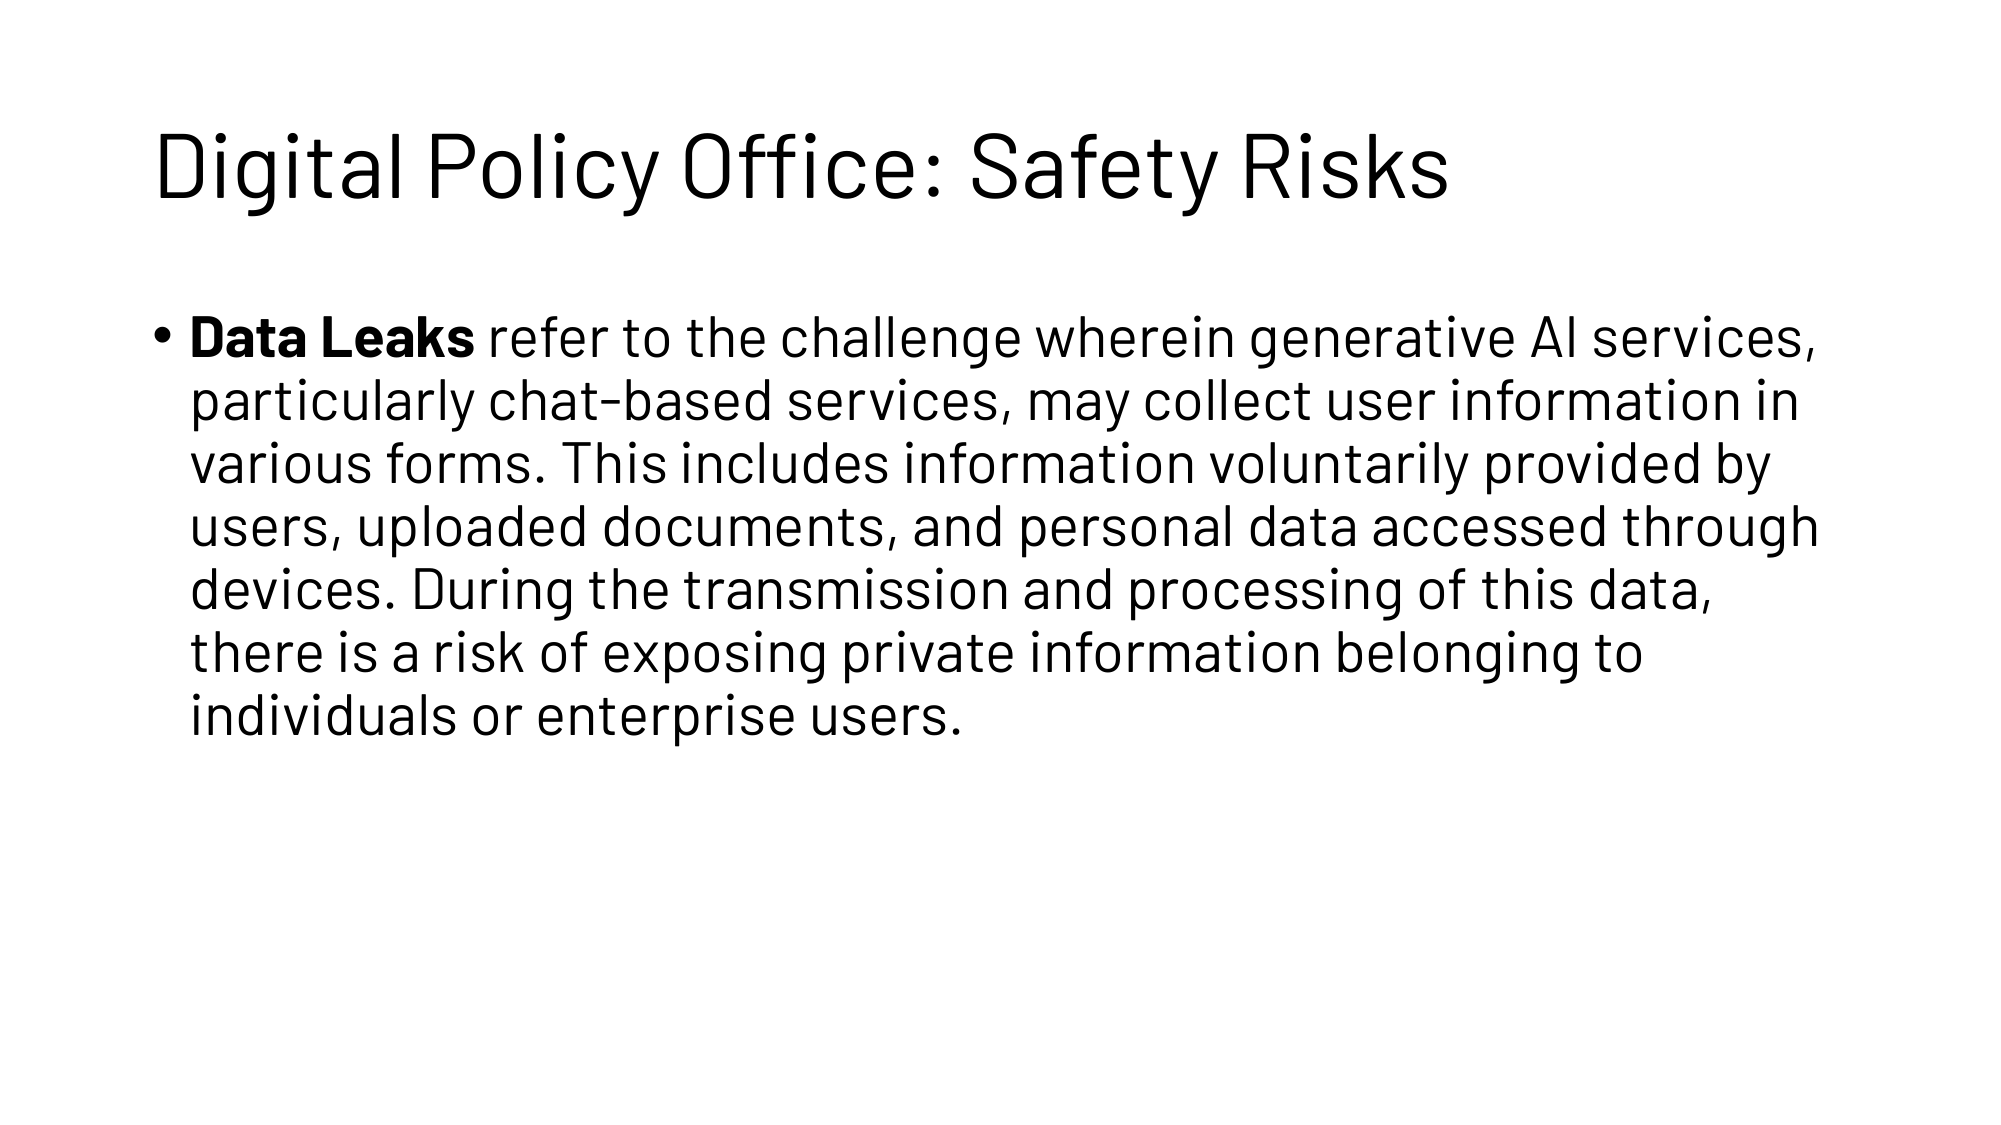

# Digital Policy Office: Safety Risks
Data Leaks refer to the challenge wherein generative AI services, particularly chat-based services, may collect user information in various forms. This includes information voluntarily provided by users, uploaded documents, and personal data accessed through devices. During the transmission and processing of this data, there is a risk of exposing private information belonging to individuals or enterprise users.